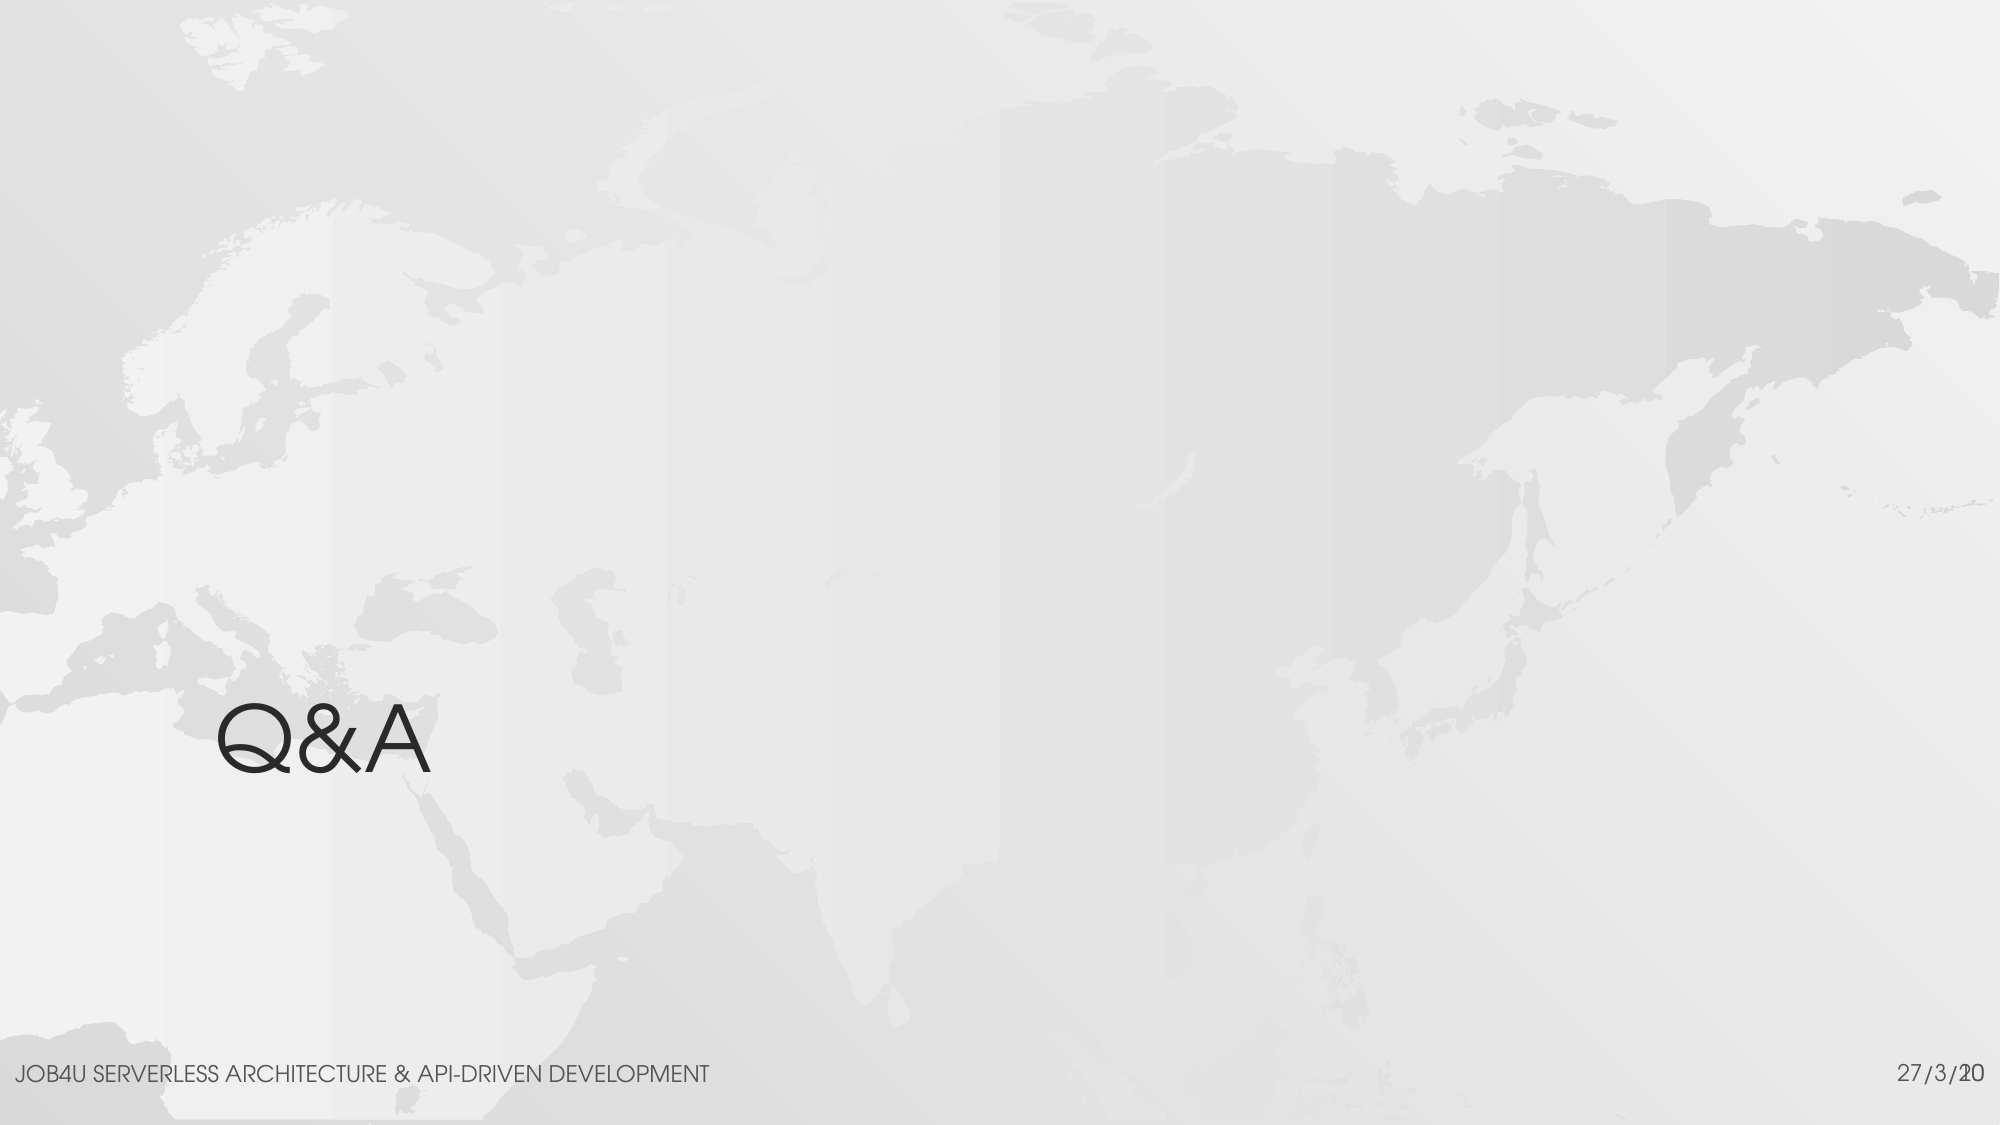

# Q&A

27/3/20
10
Job4U Serverless Architecture & API-Driven Development